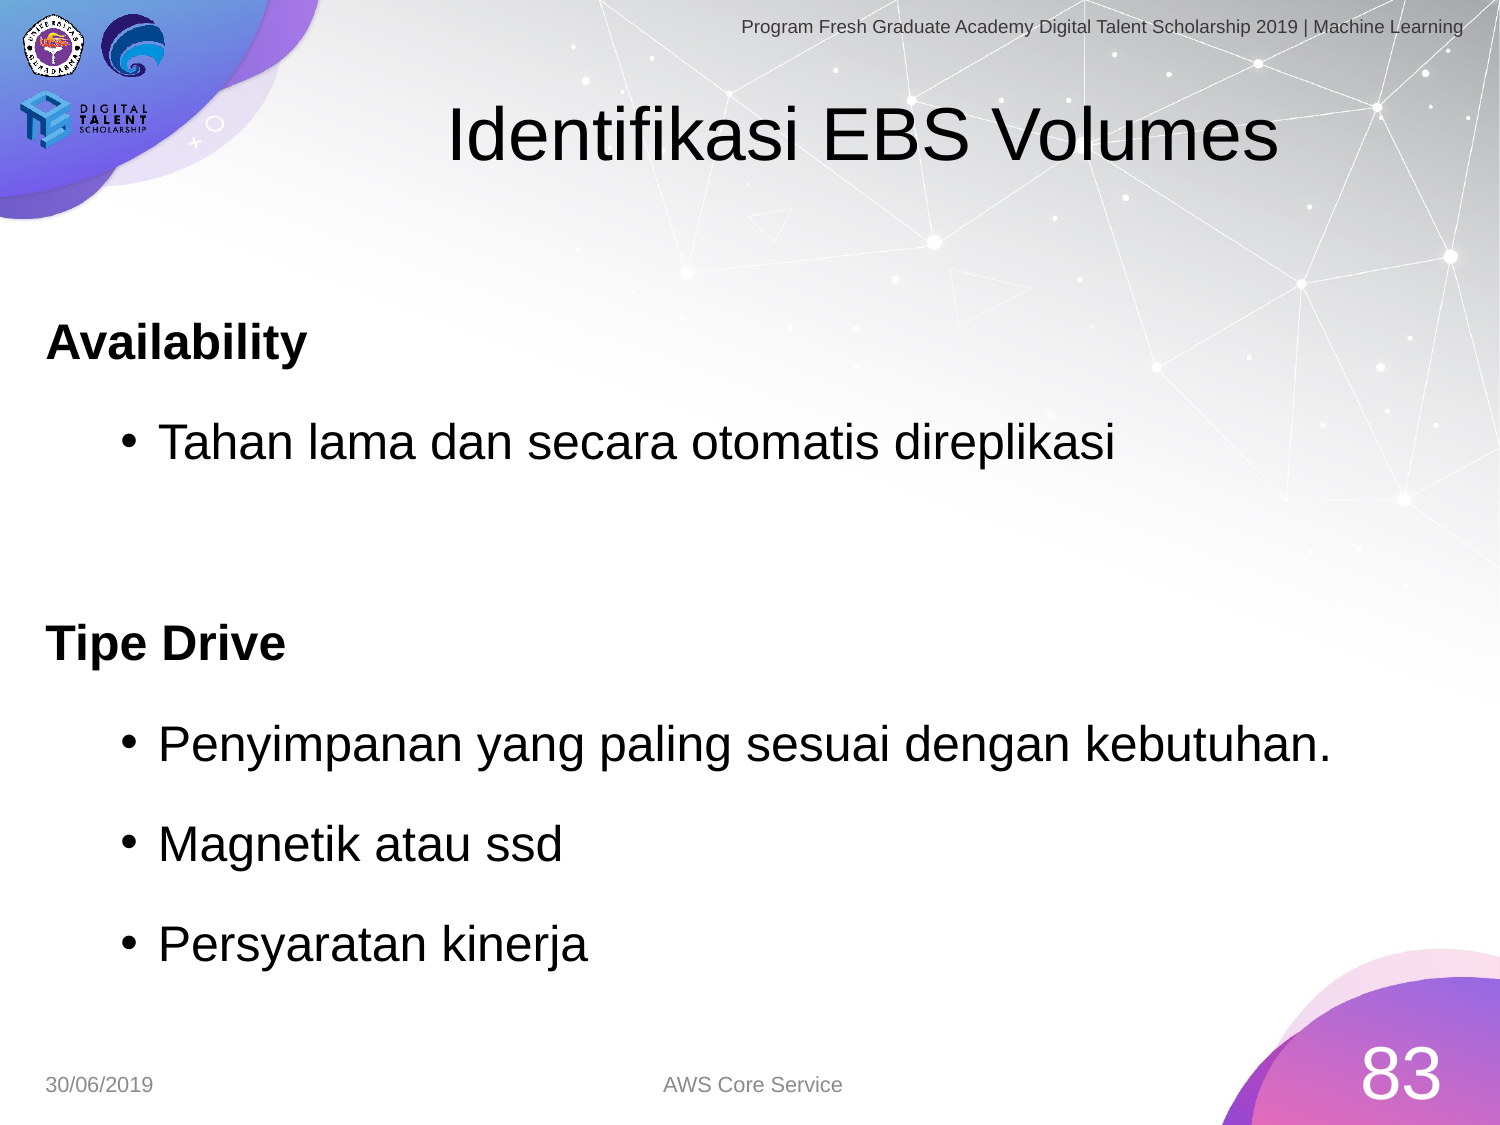

# Identifikasi EBS Volumes
Availability
Tahan lama dan secara otomatis direplikasi
Tipe Drive
Penyimpanan yang paling sesuai dengan kebutuhan.
Magnetik atau ssd
Persyaratan kinerja
83
AWS Core Service
30/06/2019